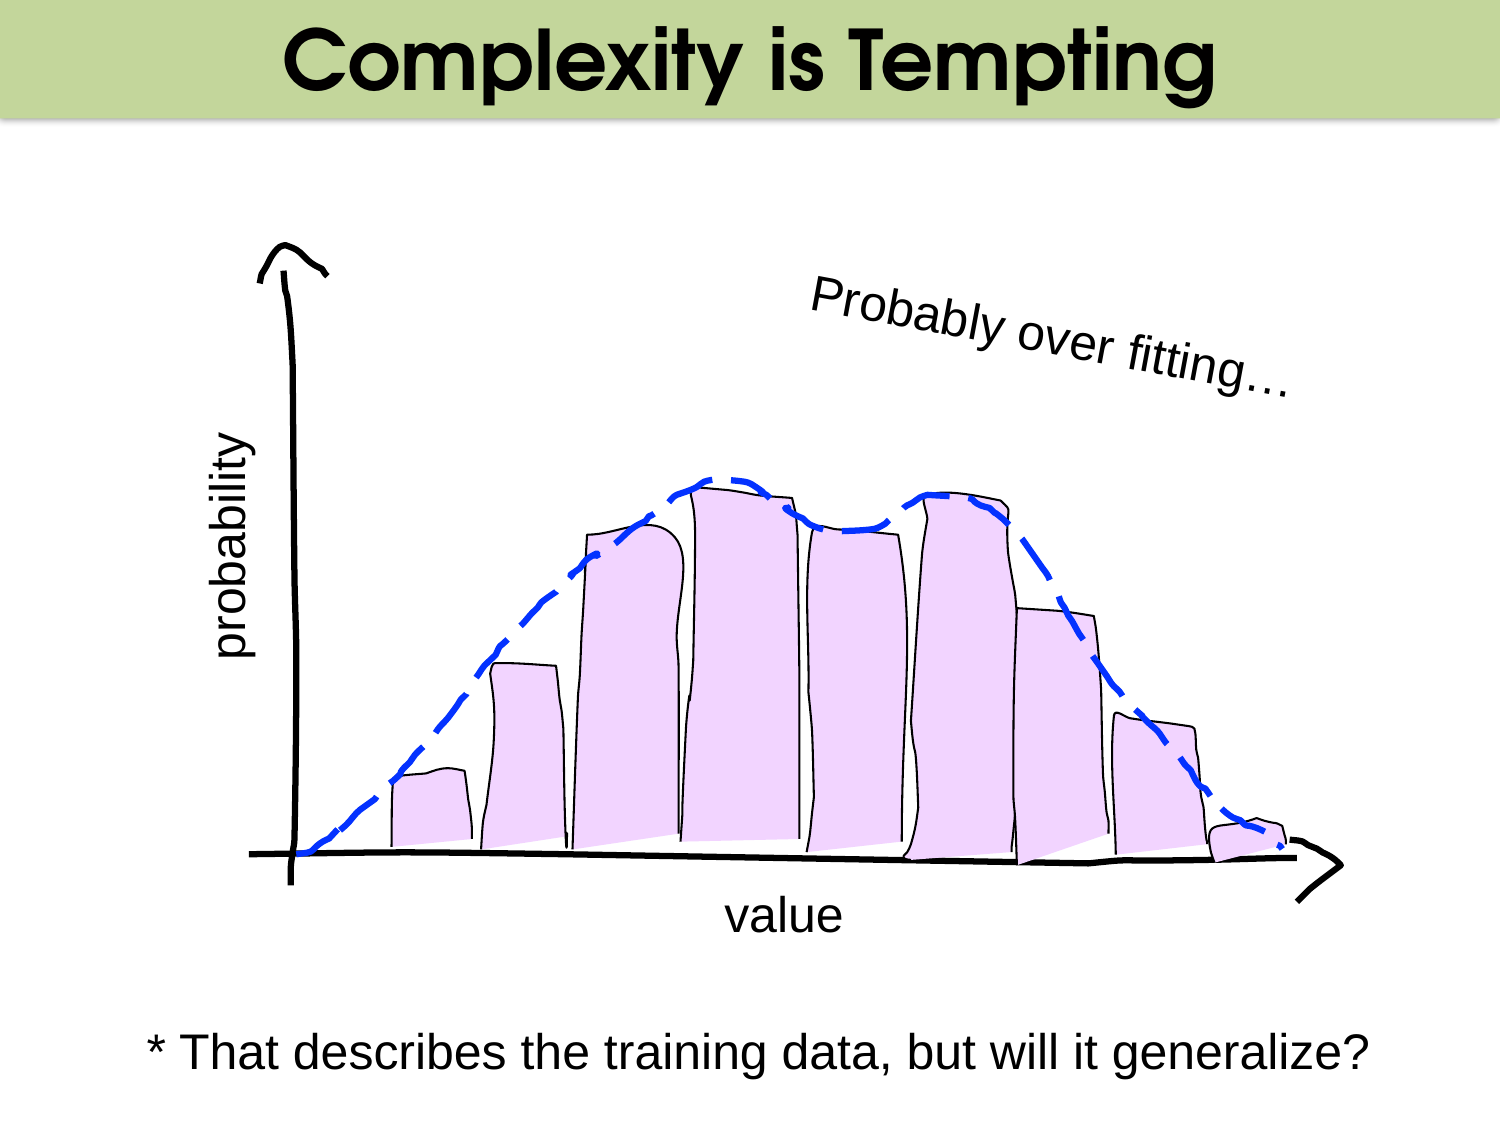

Complexity is Tempting

Probably over fitting…

probability

value
* That describes the training data, but will it generalize?